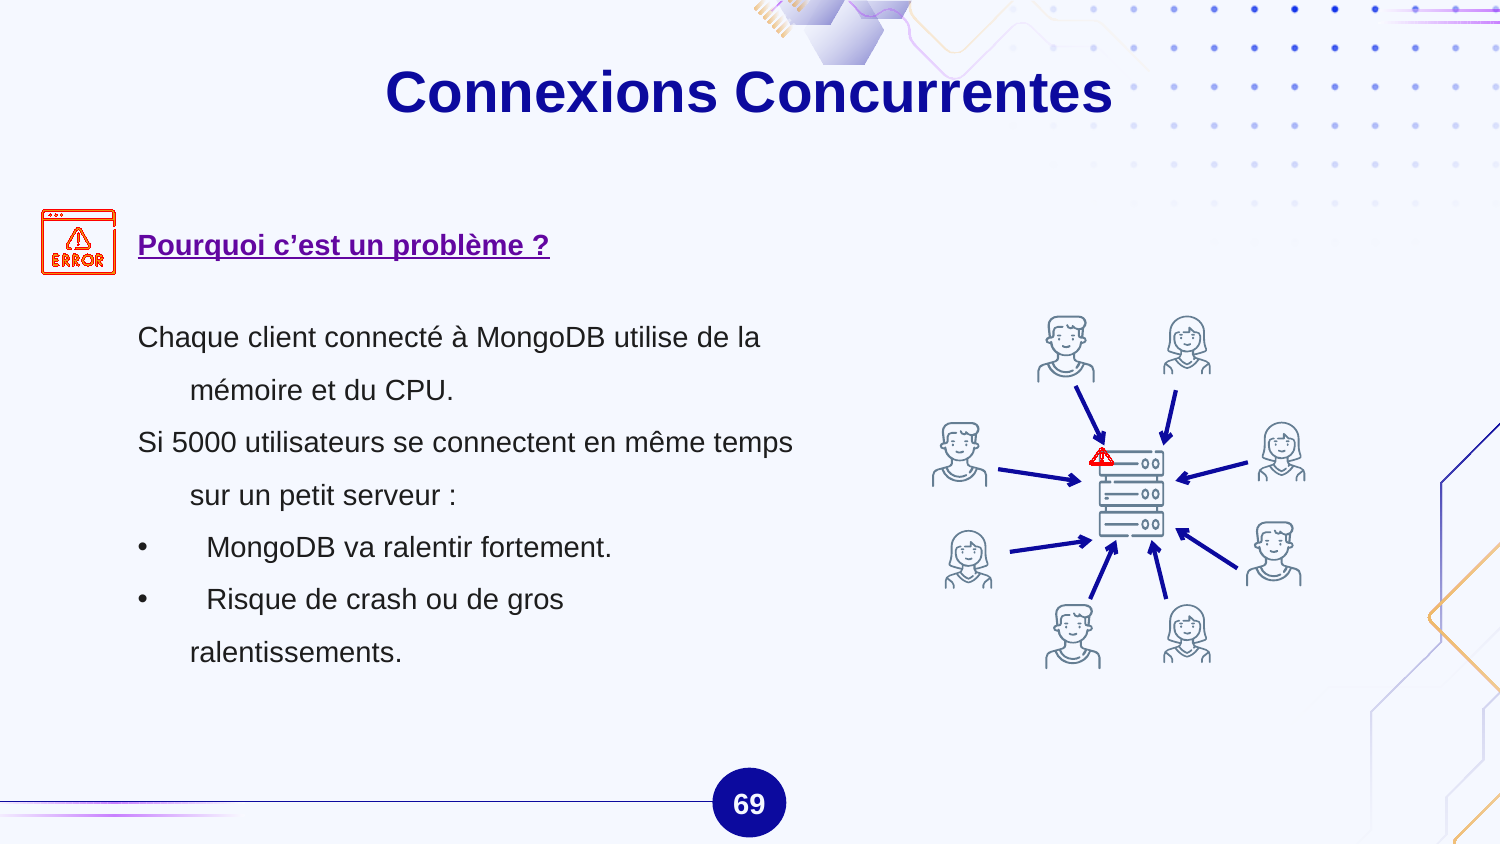

# Connexions Concurrentes
Pourquoi c’est un problème ?

Chaque client connecté à MongoDB utilise de la mémoire et du CPU.
Si 5000 utilisateurs se connectent en même temps sur un petit serveur :
  MongoDB va ralentir fortement.
  Risque de crash ou de gros            ralentissements.

69